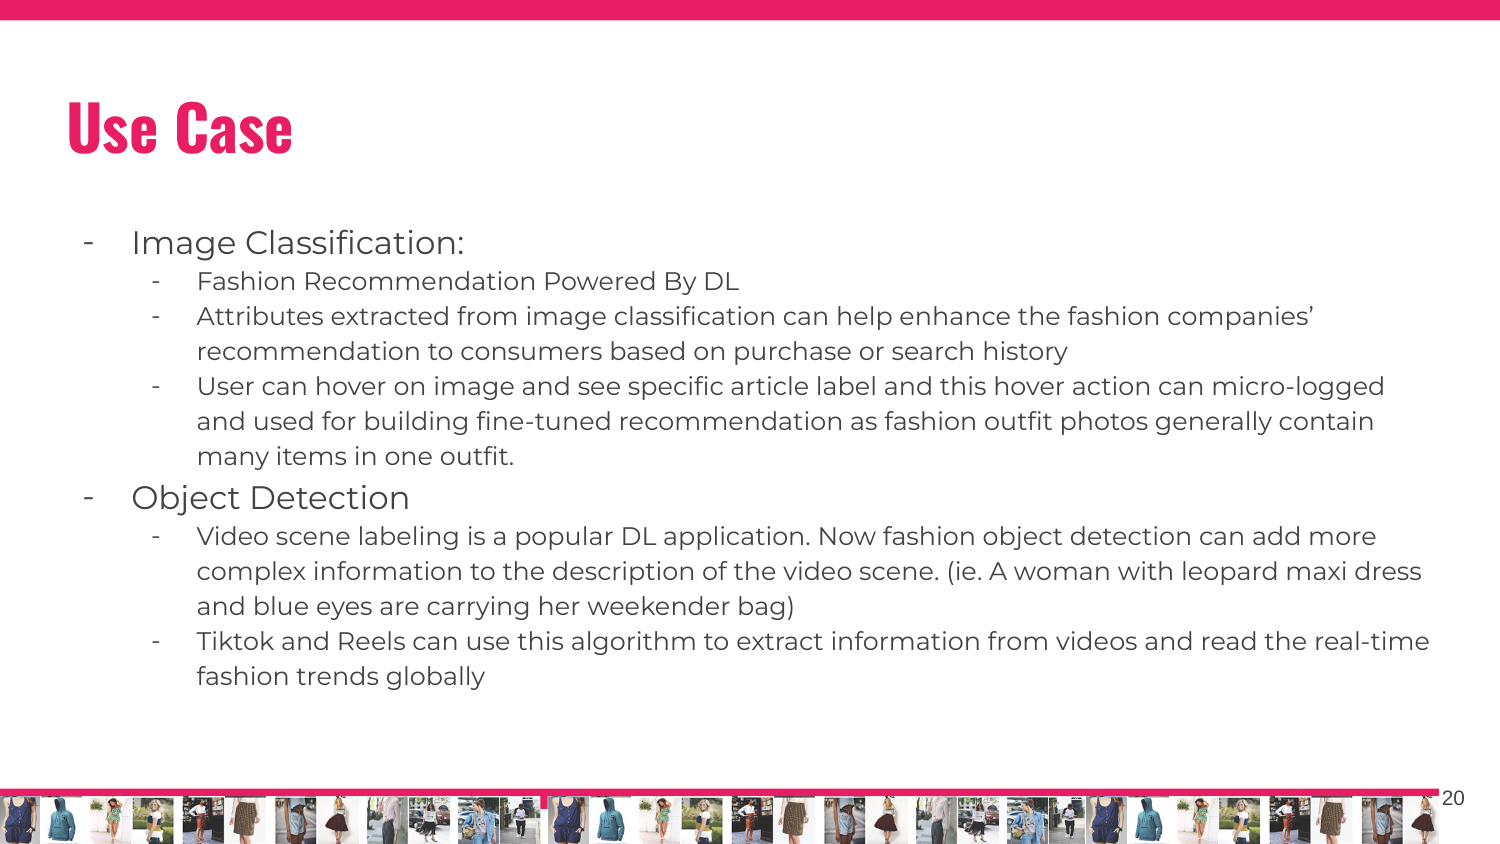

# Use Case
Image Classification:
Fashion Recommendation Powered By DL
Attributes extracted from image classification can help enhance the fashion companies’ recommendation to consumers based on purchase or search history
User can hover on image and see specific article label and this hover action can micro-logged and used for building fine-tuned recommendation as fashion outfit photos generally contain many items in one outfit.
Object Detection
Video scene labeling is a popular DL application. Now fashion object detection can add more complex information to the description of the video scene. (ie. A woman with leopard maxi dress and blue eyes are carrying her weekender bag)
Tiktok and Reels can use this algorithm to extract information from videos and read the real-time fashion trends globally
20